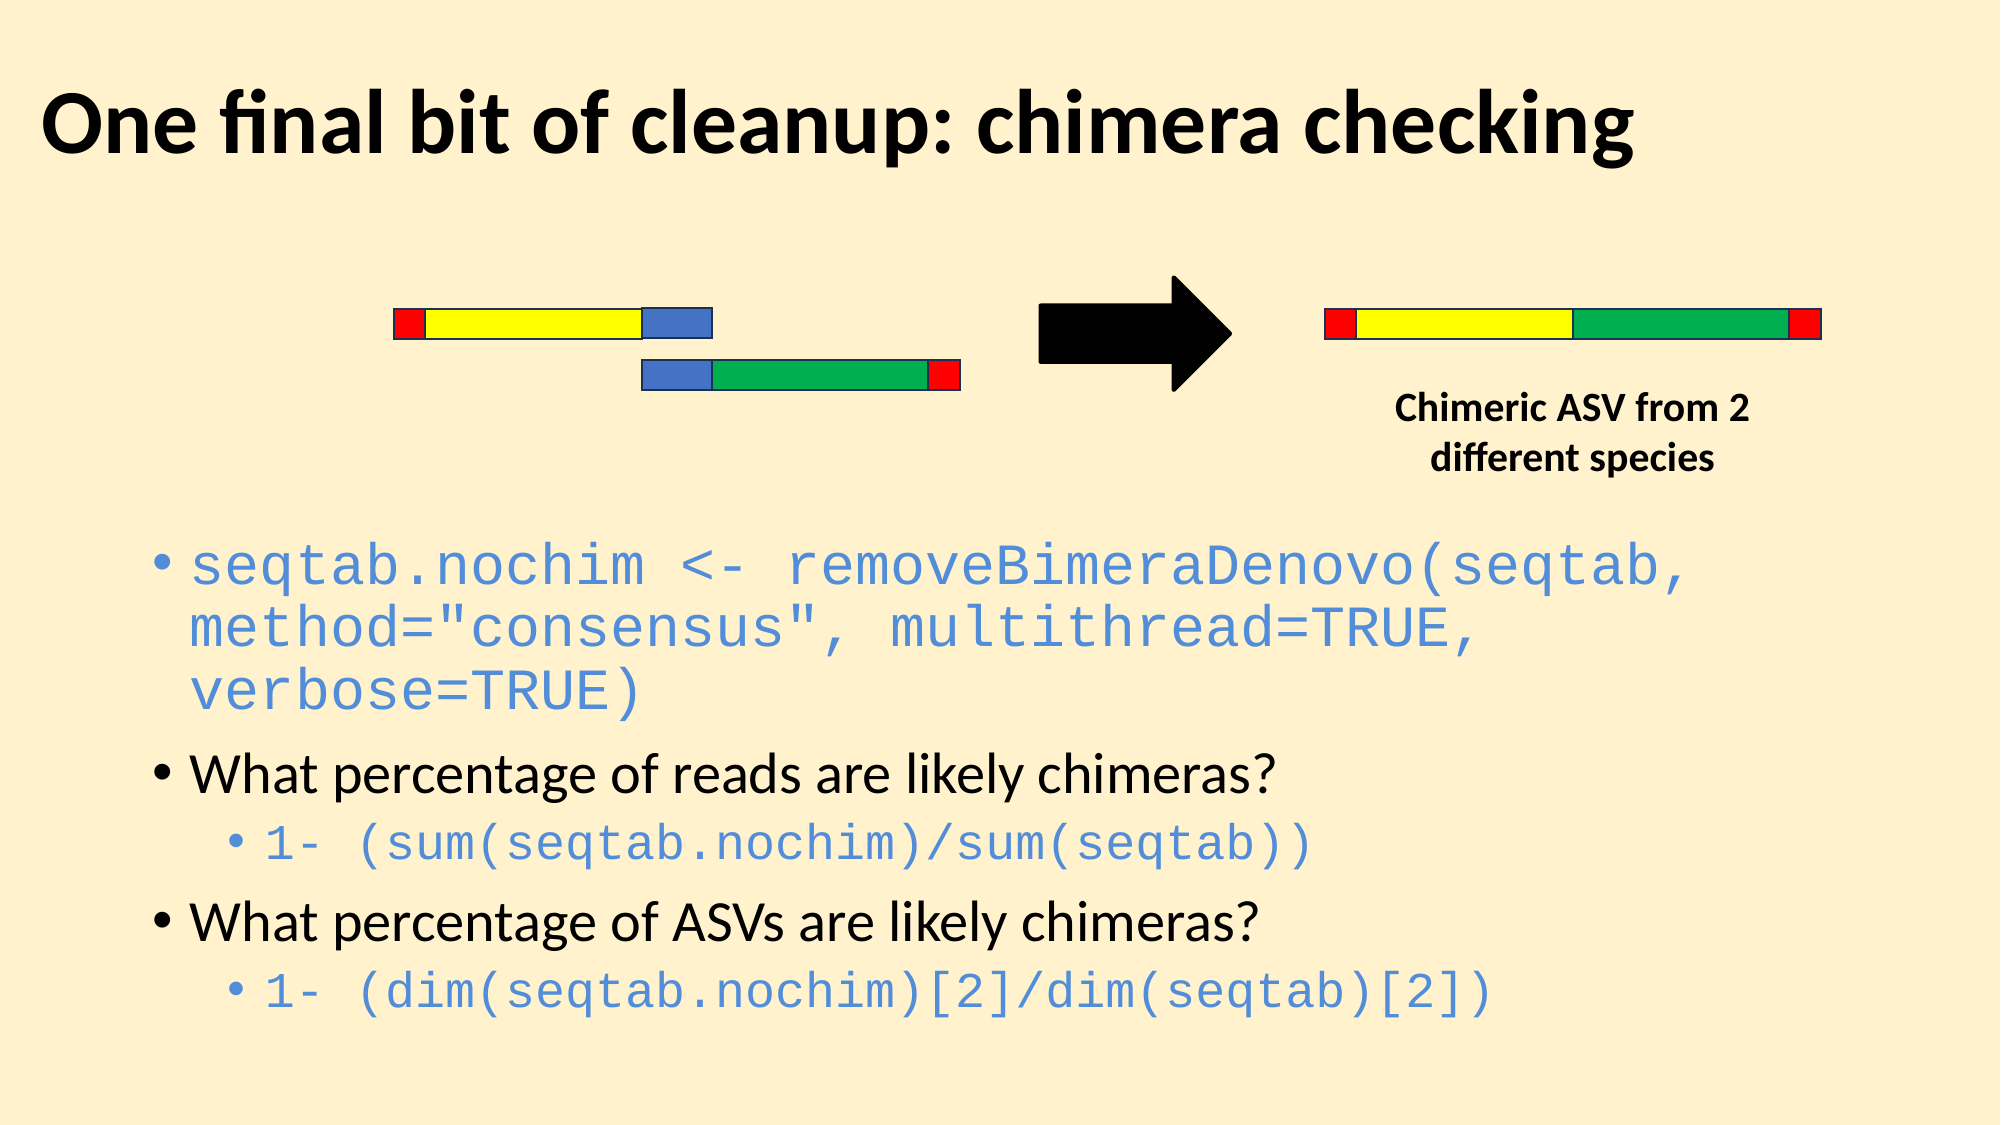

# One final bit of cleanup: chimera checking

Chimeric ASV from 2 different species
seqtab.nochim <- removeBimeraDenovo(seqtab, method="consensus", multithread=TRUE, verbose=TRUE)
What percentage of reads are likely chimeras?
1- (sum(seqtab.nochim)/sum(seqtab))
What percentage of ASVs are likely chimeras?
1- (dim(seqtab.nochim)[2]/dim(seqtab)[2])